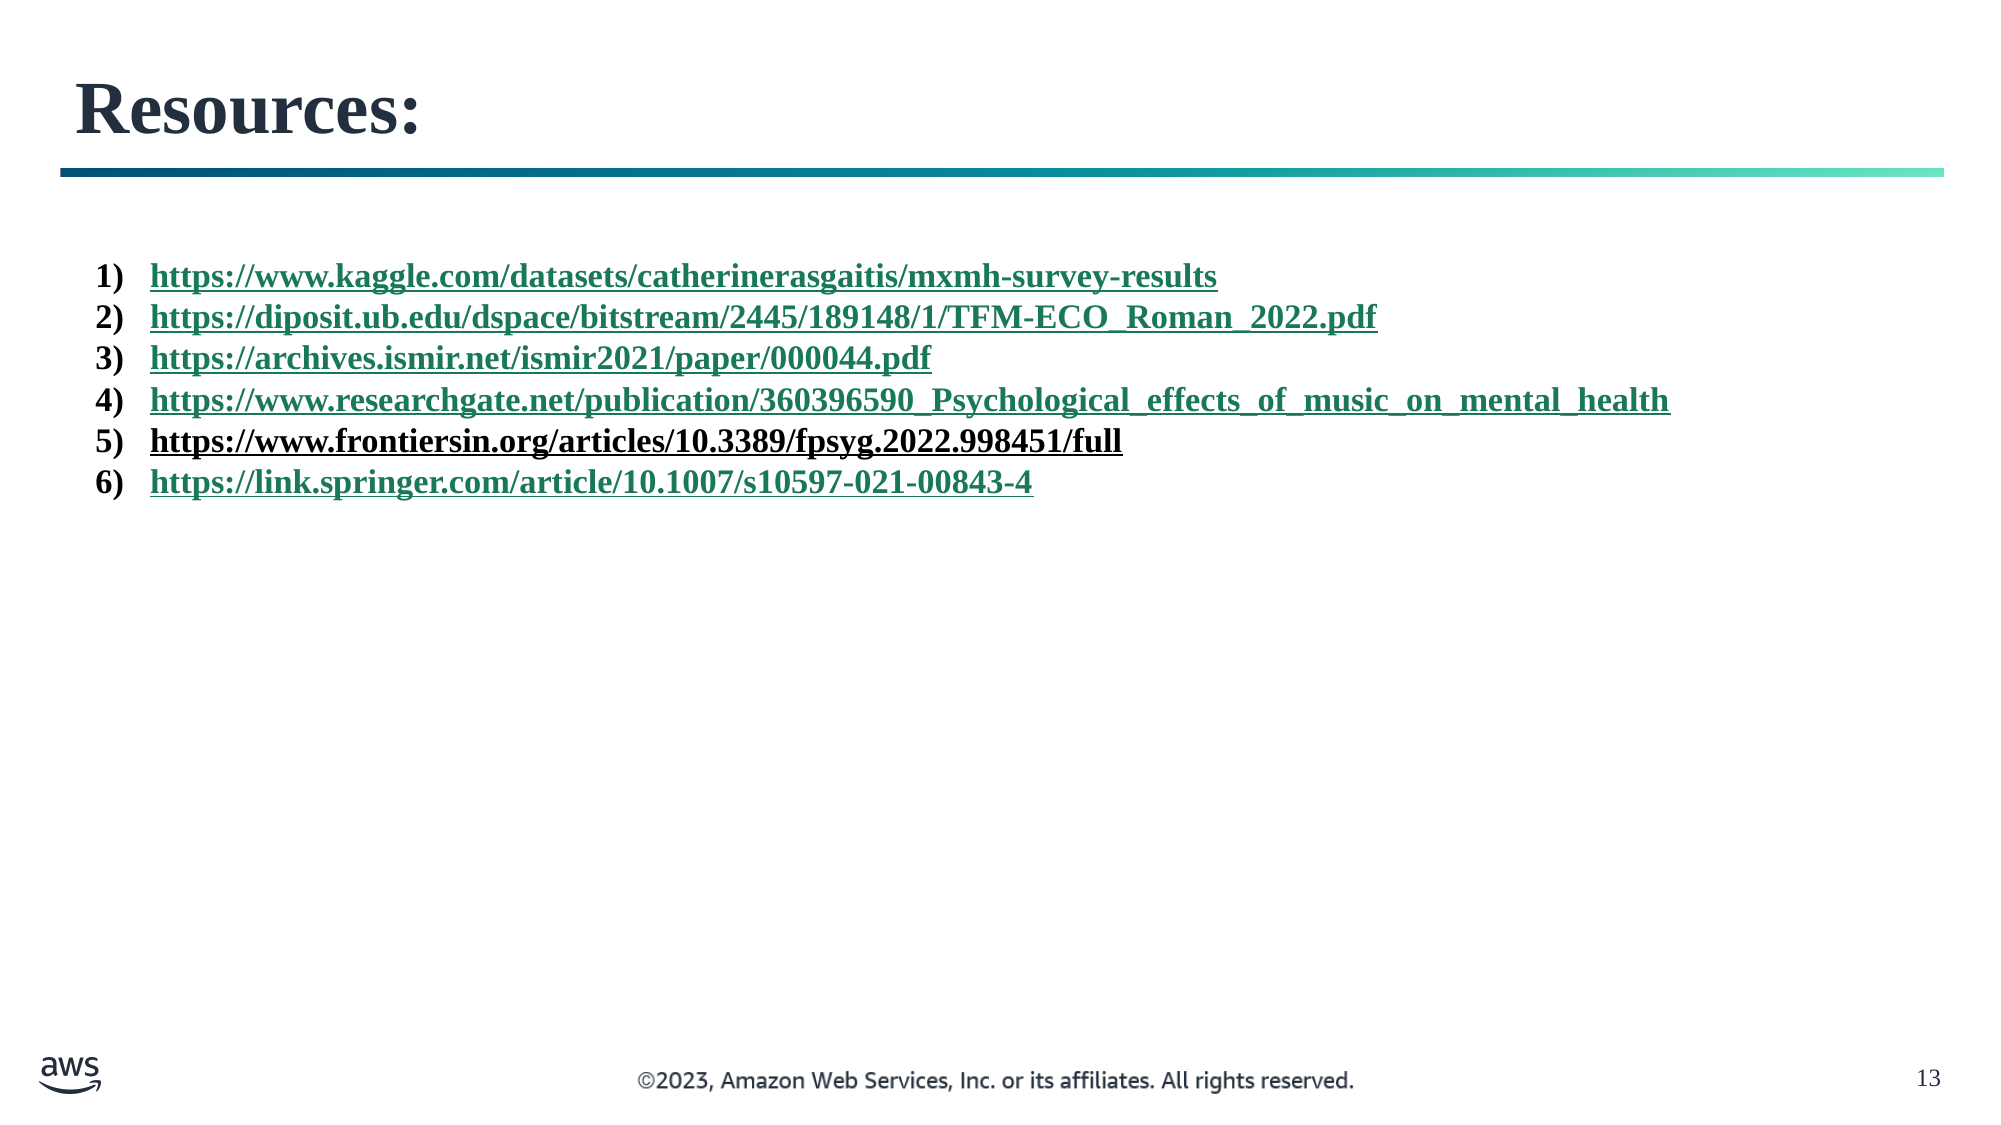

# Resources:

https://www.kaggle.com/datasets/catherinerasgaitis/mxmh-survey-results
https://diposit.ub.edu/dspace/bitstream/2445/189148/1/TFM-ECO_Roman_2022.pdf
https://archives.ismir.net/ismir2021/paper/000044.pdf
https://www.researchgate.net/publication/360396590_Psychological_effects_of_music_on_mental_health
https://www.frontiersin.org/articles/10.3389/fpsyg.2022.998451/full
https://link.springer.com/article/10.1007/s10597-021-00843-4
13